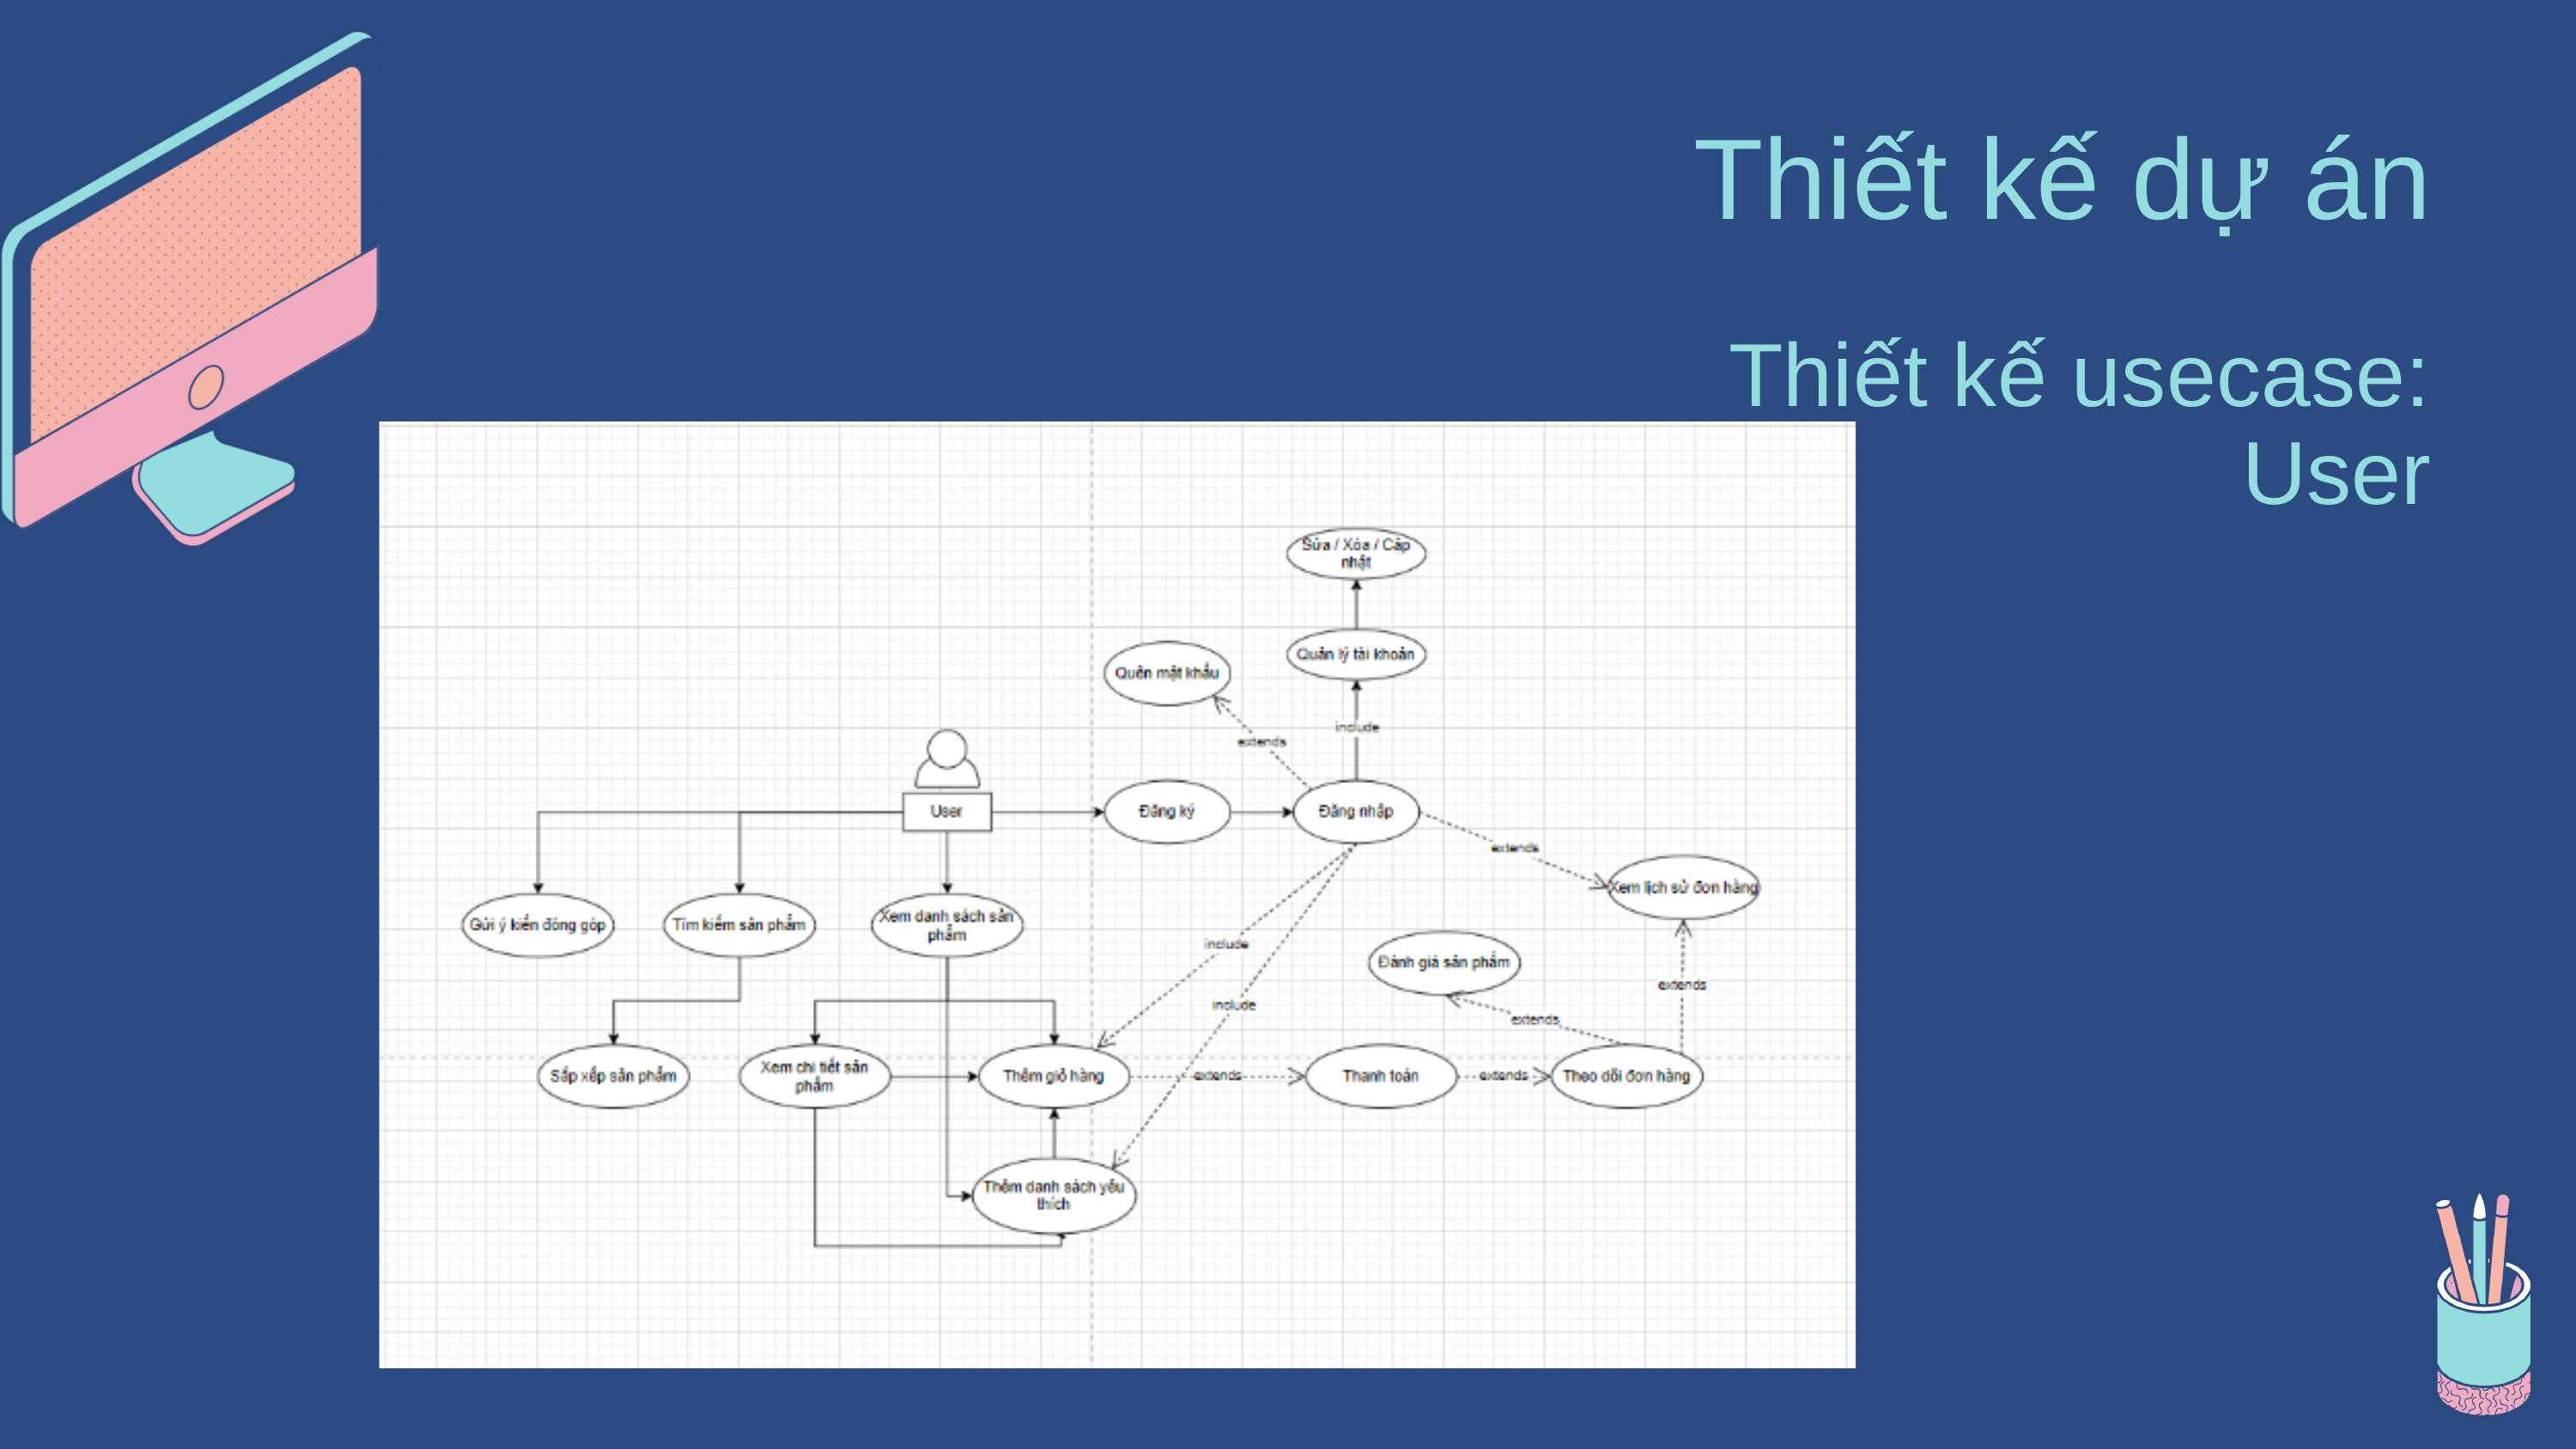

Thiết kế dự án
Thiết kế usecase: User